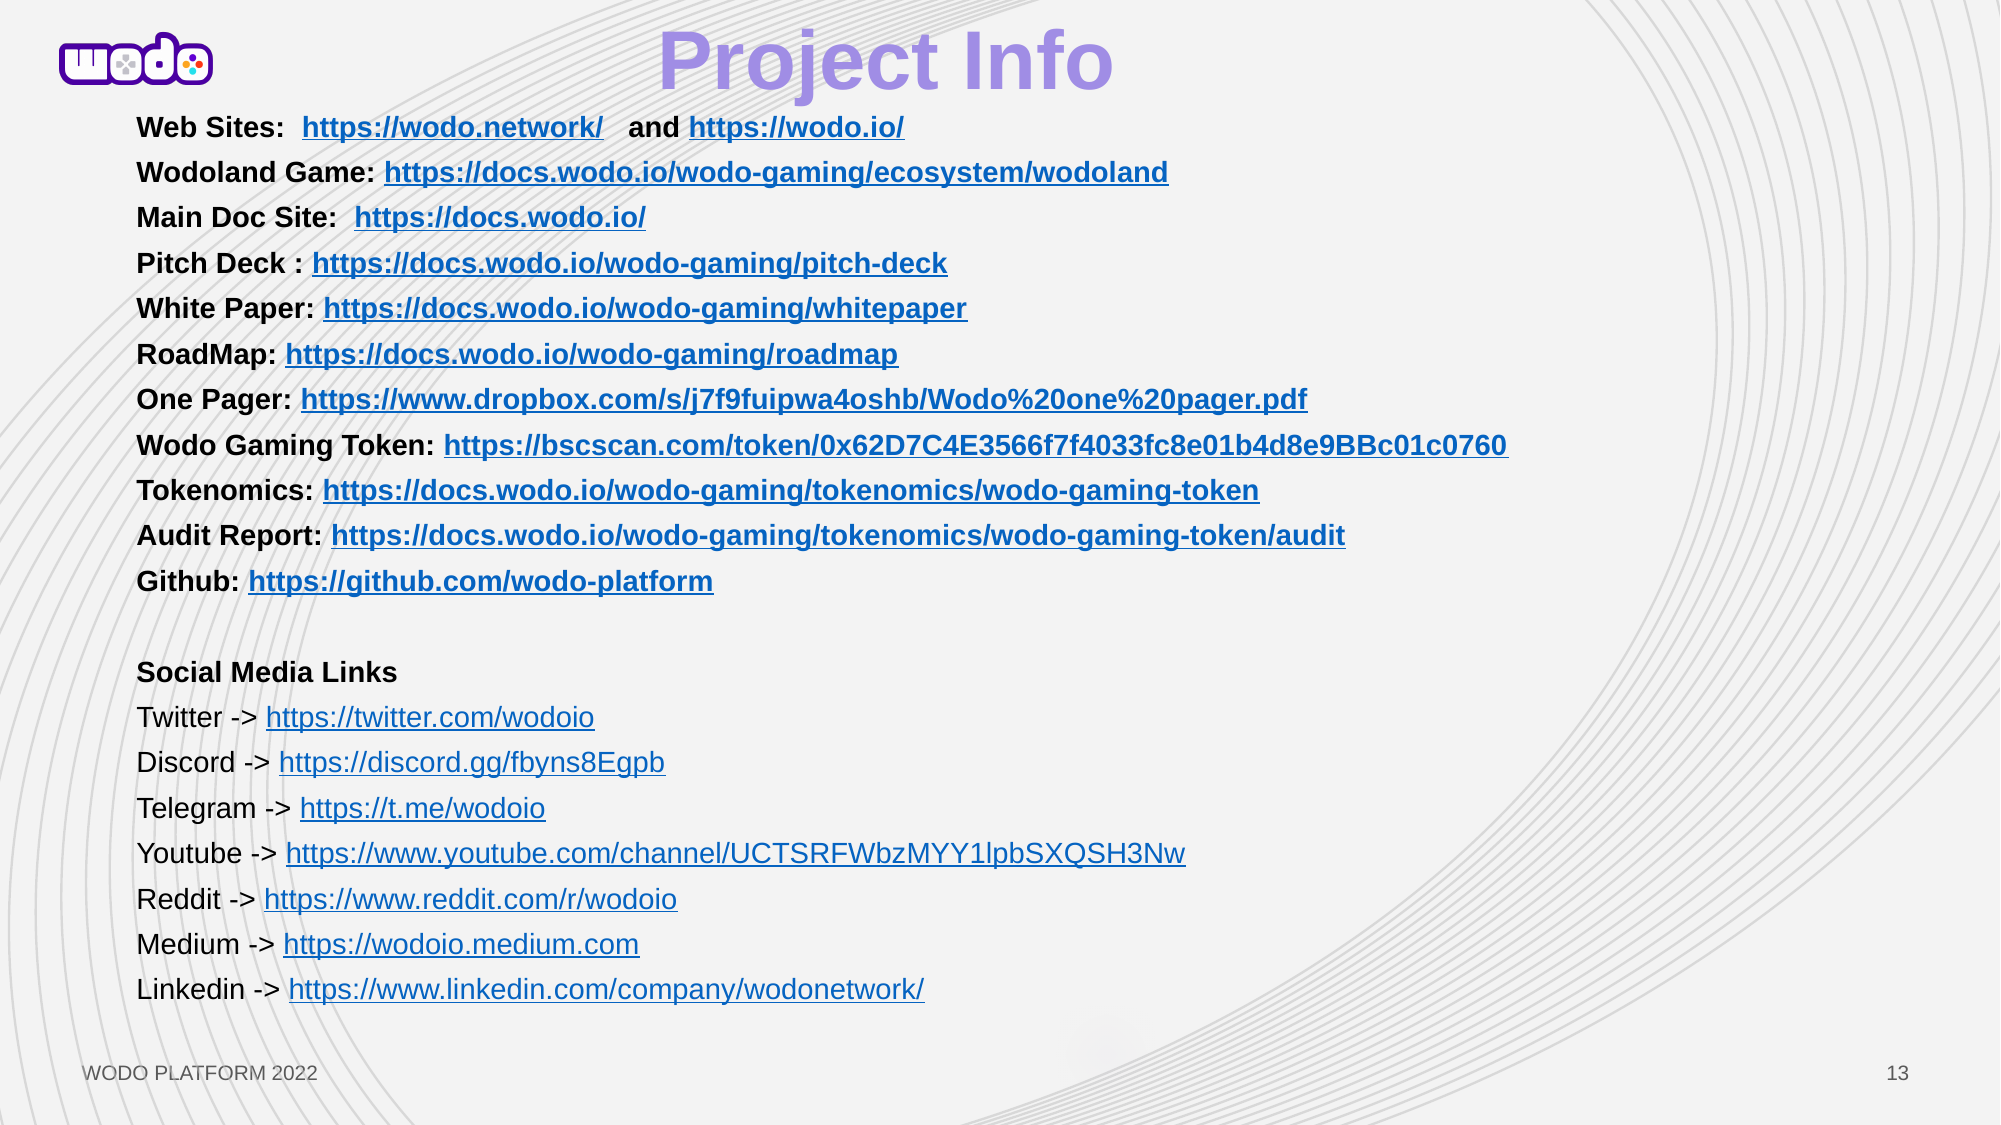

Project Info

Web Sites:  https://wodo.network/   and https://wodo.io/
Wodoland Game: https://docs.wodo.io/wodo-gaming/ecosystem/wodoland
Main Doc Site:  https://docs.wodo.io/
Pitch Deck : https://docs.wodo.io/wodo-gaming/pitch-deck
White Paper: https://docs.wodo.io/wodo-gaming/whitepaper
RoadMap: https://docs.wodo.io/wodo-gaming/roadmap
One Pager: https://www.dropbox.com/s/j7f9fuipwa4oshb/Wodo%20one%20pager.pdf
Wodo Gaming Token: https://bscscan.com/token/0x62D7C4E3566f7f4033fc8e01b4d8e9BBc01c0760
Tokenomics: https://docs.wodo.io/wodo-gaming/tokenomics/wodo-gaming-token
Audit Report: https://docs.wodo.io/wodo-gaming/tokenomics/wodo-gaming-token/audit
Github: https://github.com/wodo-platform

Social Media Links
Twitter -> https://twitter.com/wodoio
Discord -> https://discord.gg/fbyns8Egpb
Telegram -> https://t.me/wodoio
Youtube -> https://www.youtube.com/channel/UCTSRFWbzMYY1lpbSXQSH3Nw
Reddit -> https://www.reddit.com/r/wodoio
Medium -> https://wodoio.medium.com
Linkedin -> https://www.linkedin.com/company/wodonetwork/